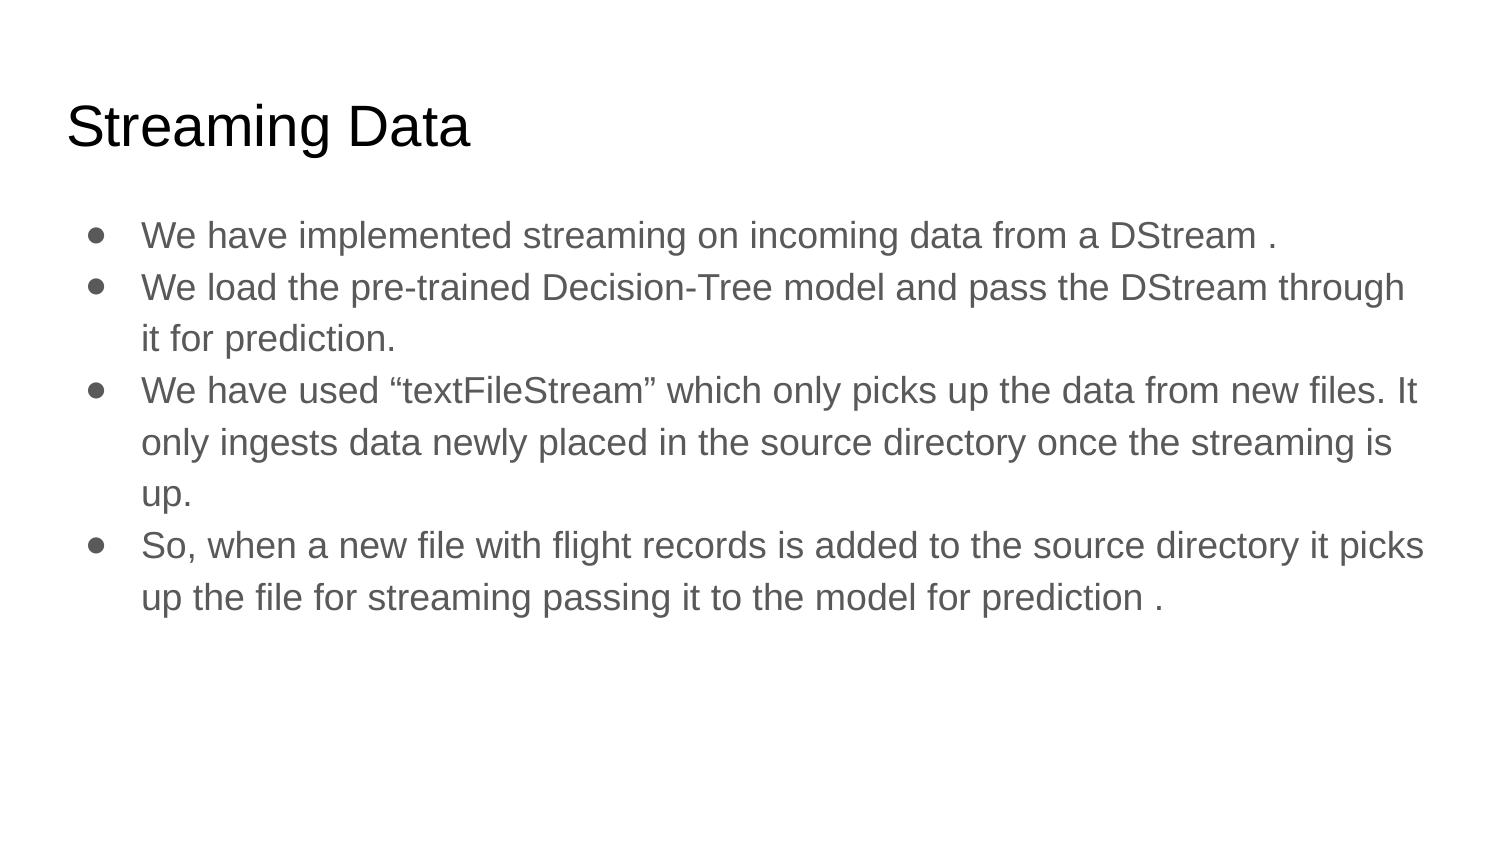

# Streaming Data
We have implemented streaming on incoming data from a DStream .
We load the pre-trained Decision-Tree model and pass the DStream through it for prediction.
We have used “textFileStream” which only picks up the data from new files. It only ingests data newly placed in the source directory once the streaming is up.
So, when a new file with flight records is added to the source directory it picks up the file for streaming passing it to the model for prediction .